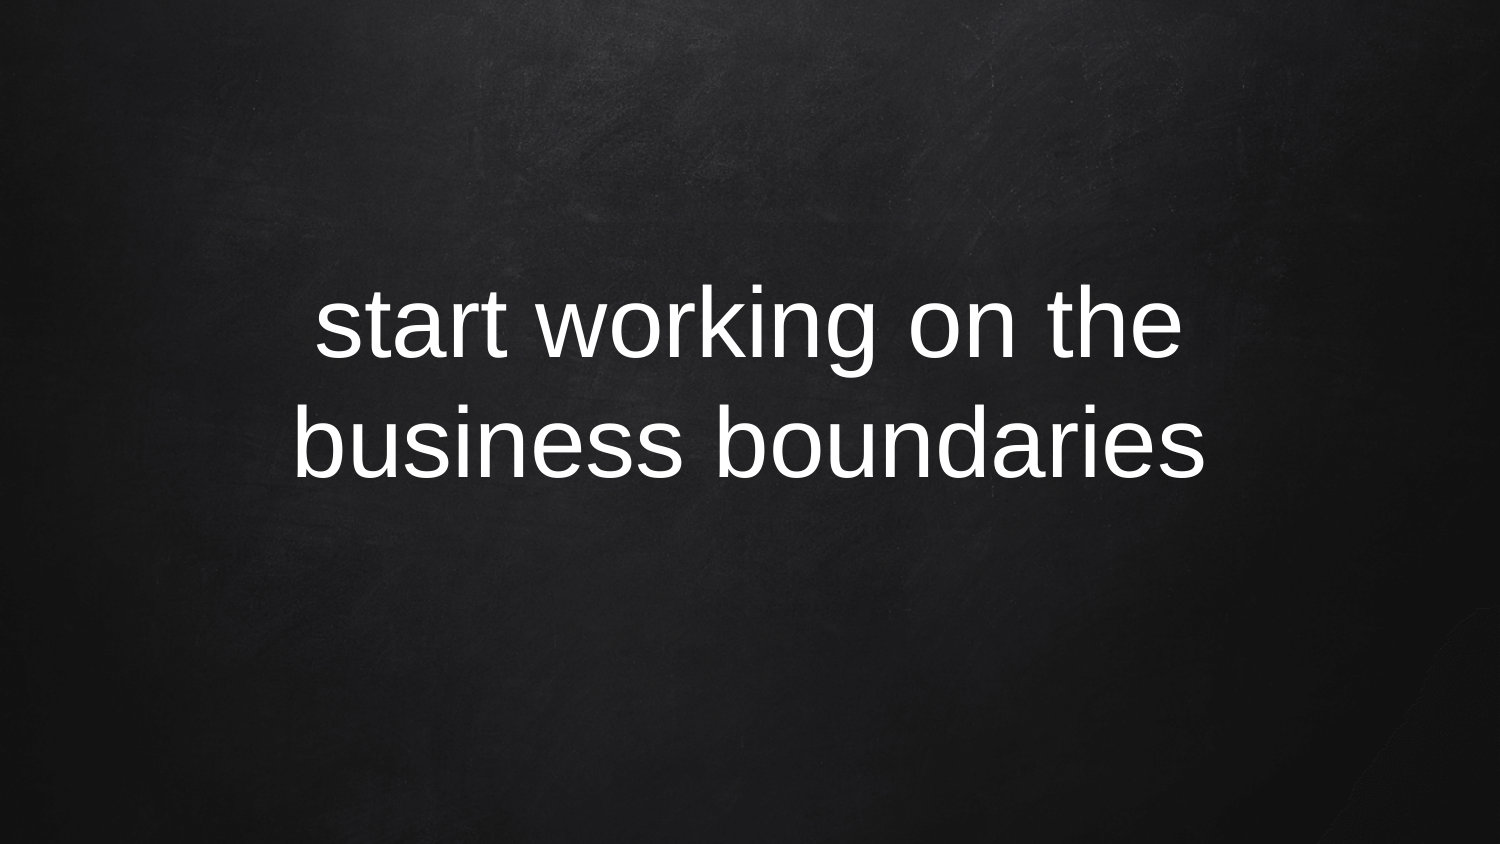

# start working on the business boundaries